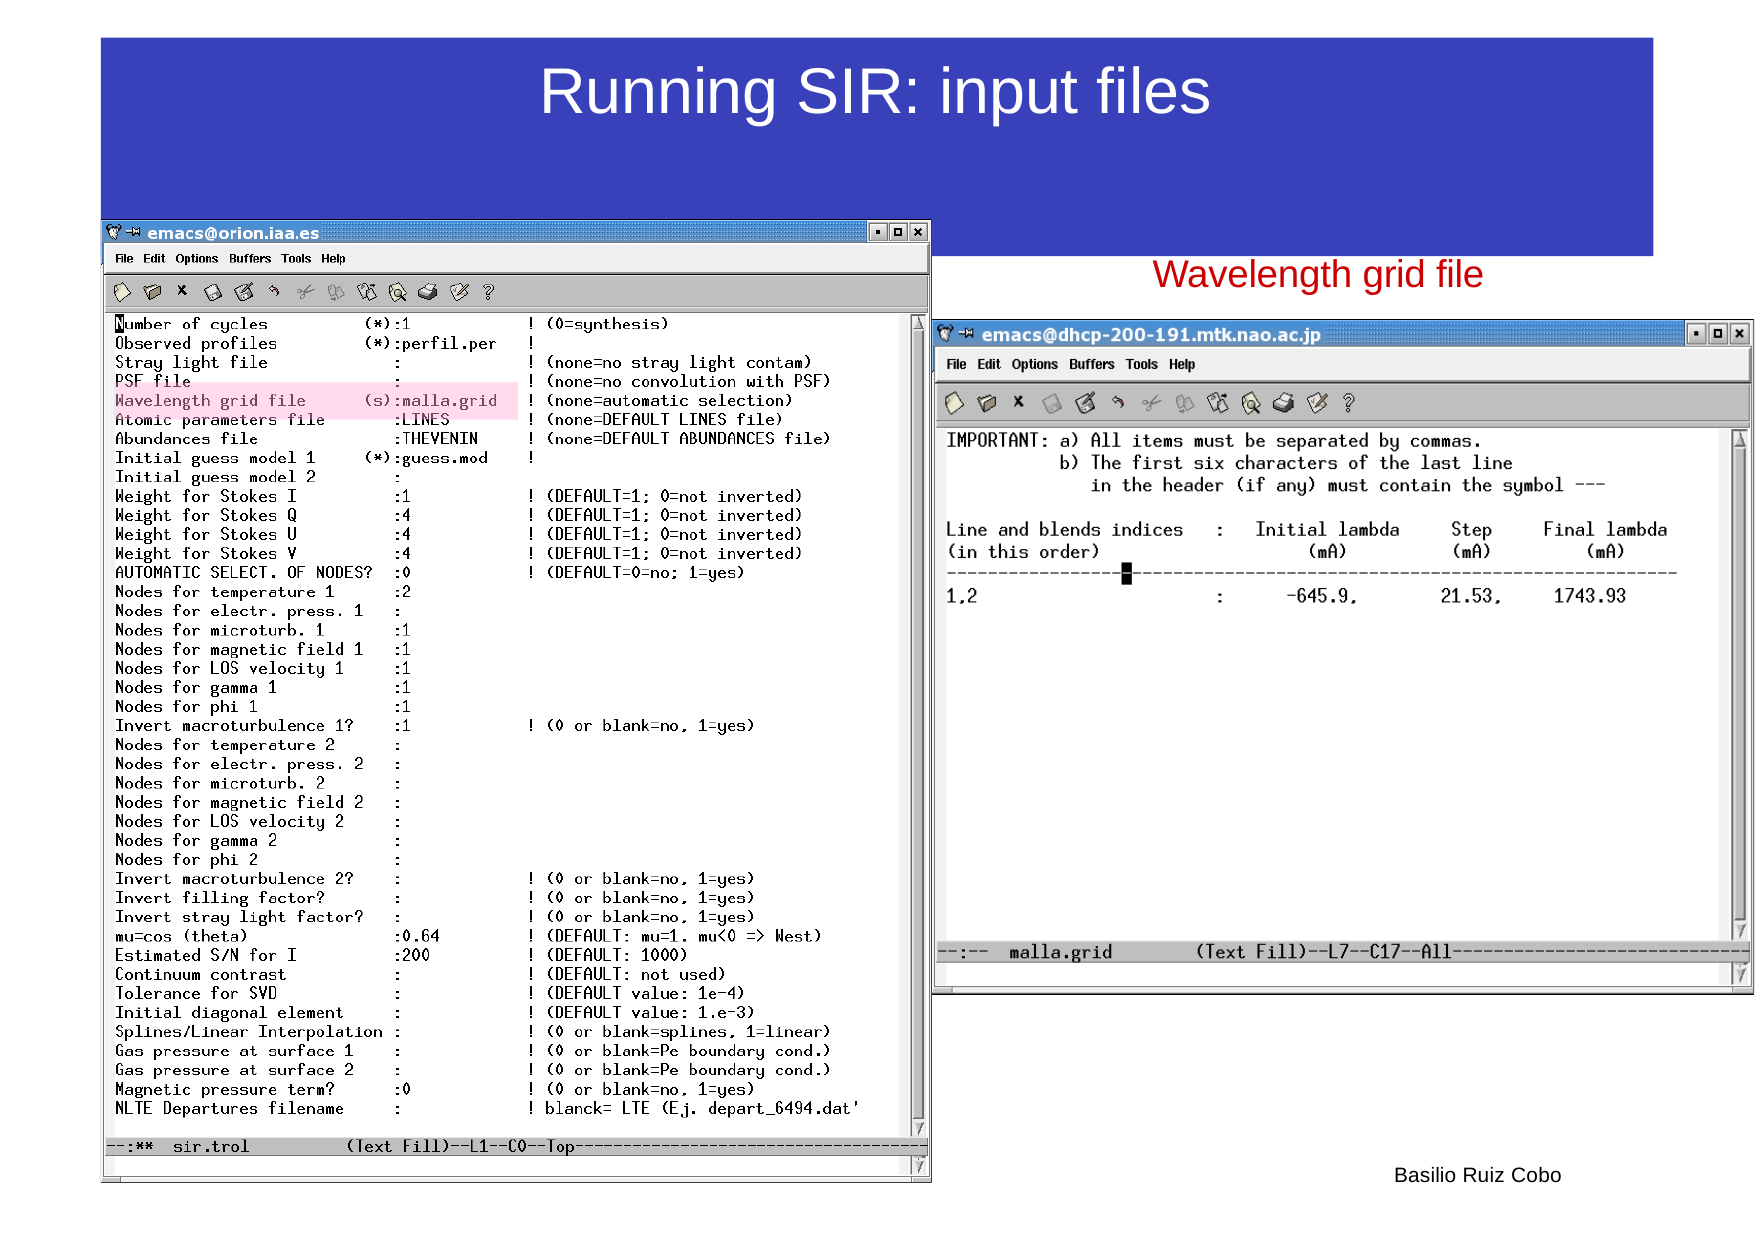

# Running SIR: input files

Wavelength grid file

Basilio Ruiz Cobo